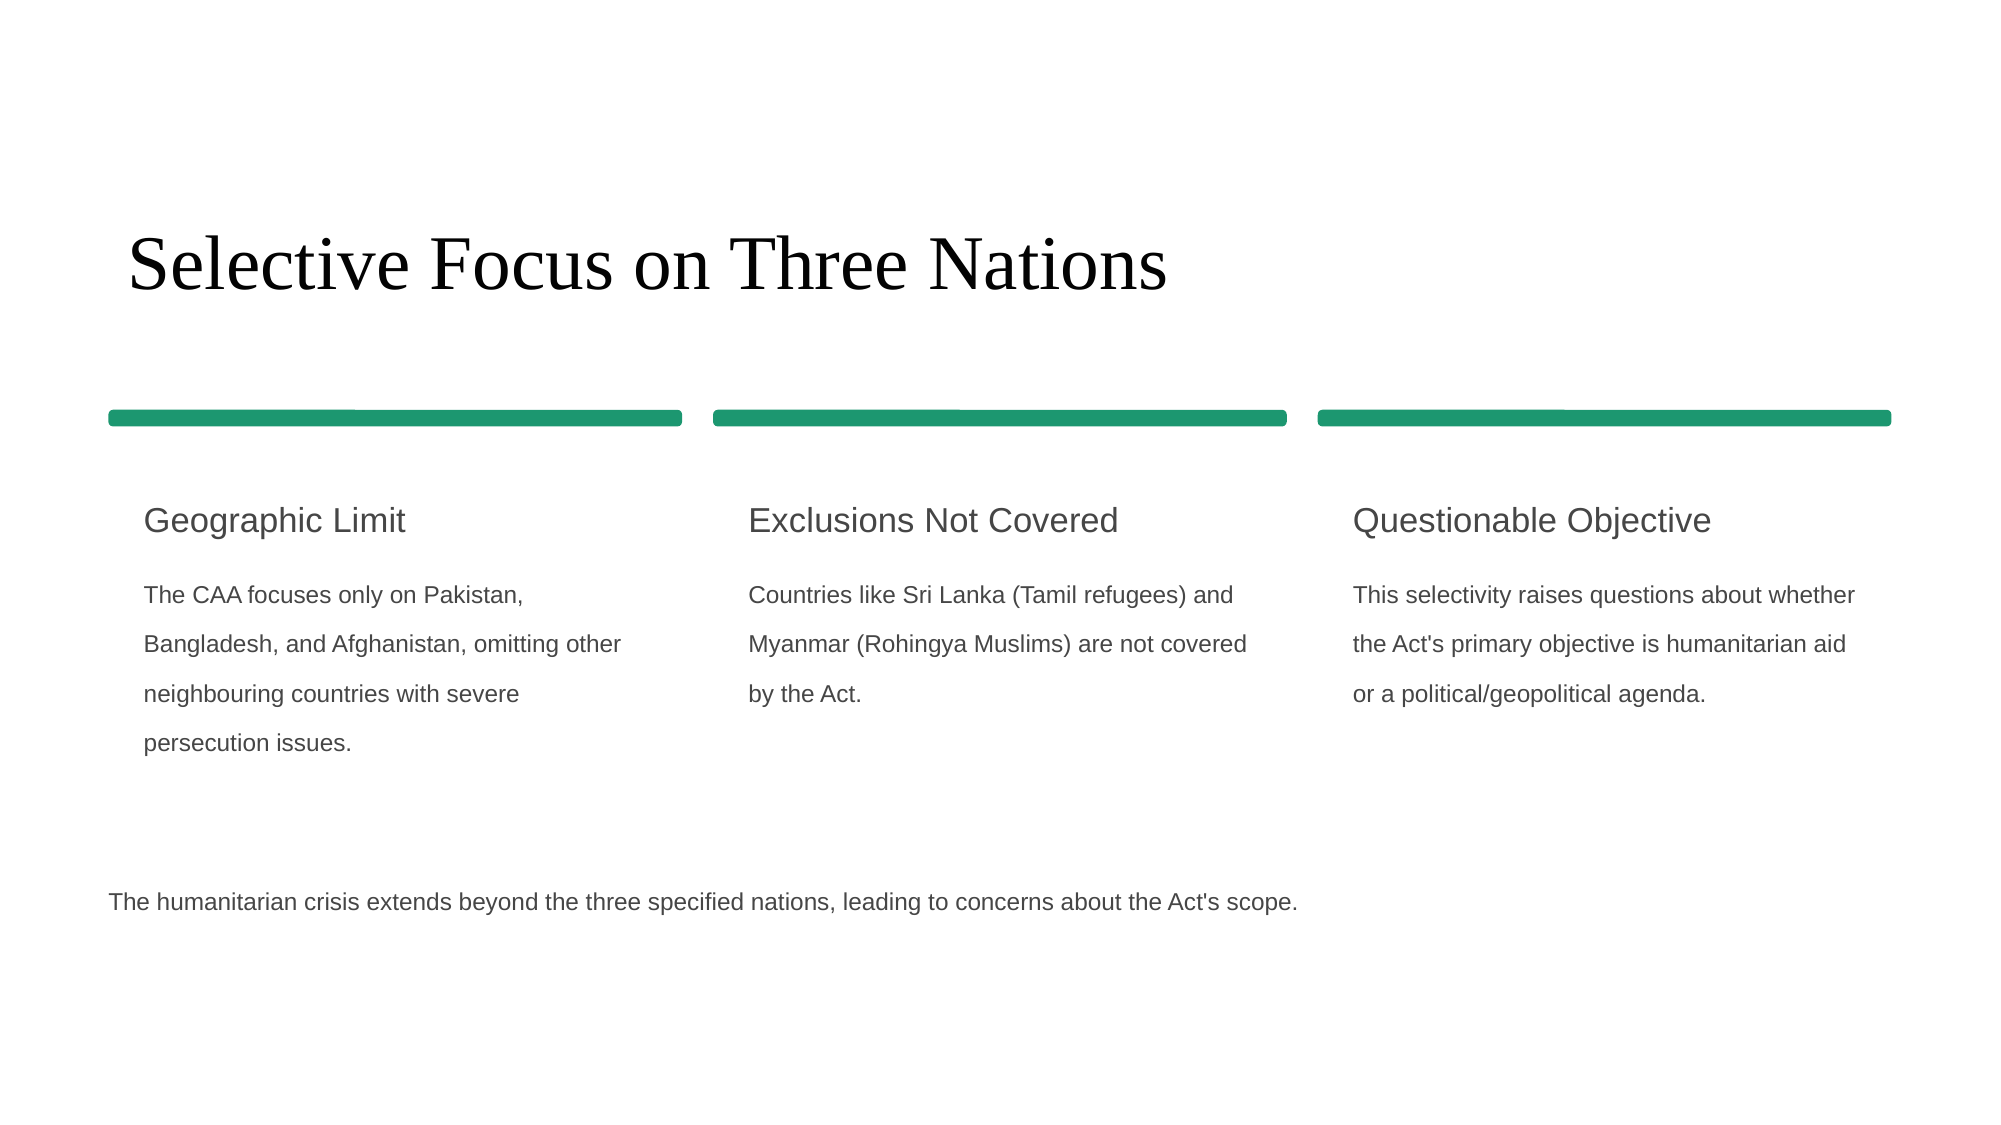

Selective Focus on Three Nations

Geographic Limit
Exclusions Not Covered
Questionable Objective
Countries like Sri Lanka (Tamil refugees) and Myanmar (Rohingya Muslims) are not covered by the Act.
This selectivity raises questions about whether the Act's primary objective is humanitarian aid or a political/geopolitical agenda.
The CAA focuses only on Pakistan, Bangladesh, and Afghanistan, omitting other neighbouring countries with severe persecution issues.
The humanitarian crisis extends beyond the three specified nations, leading to concerns about the Act's scope.